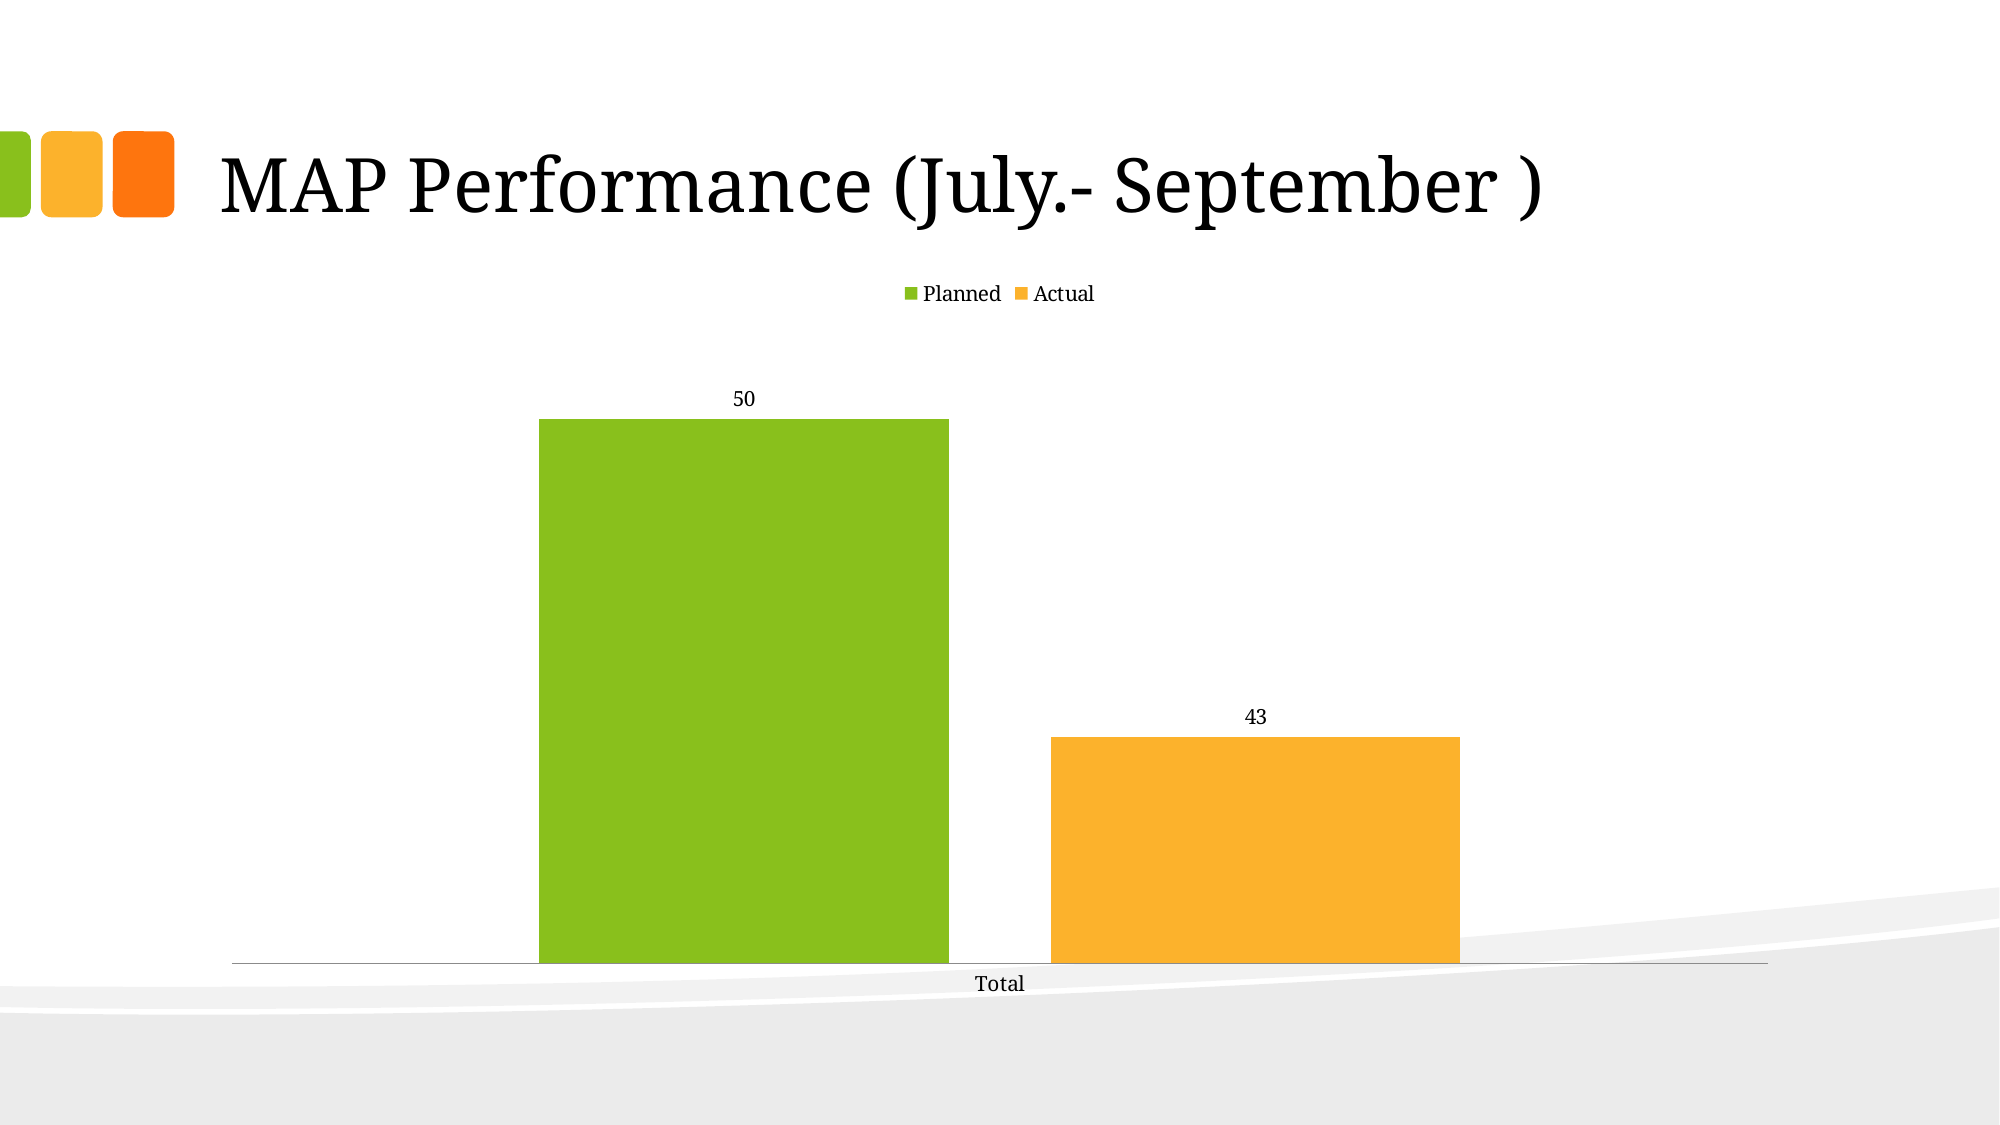

# MAP Performance (July.- September )

### Chart

| Category | Planned | Actual |
|---|---|---|
| Total | 50.0 | 43.0 |